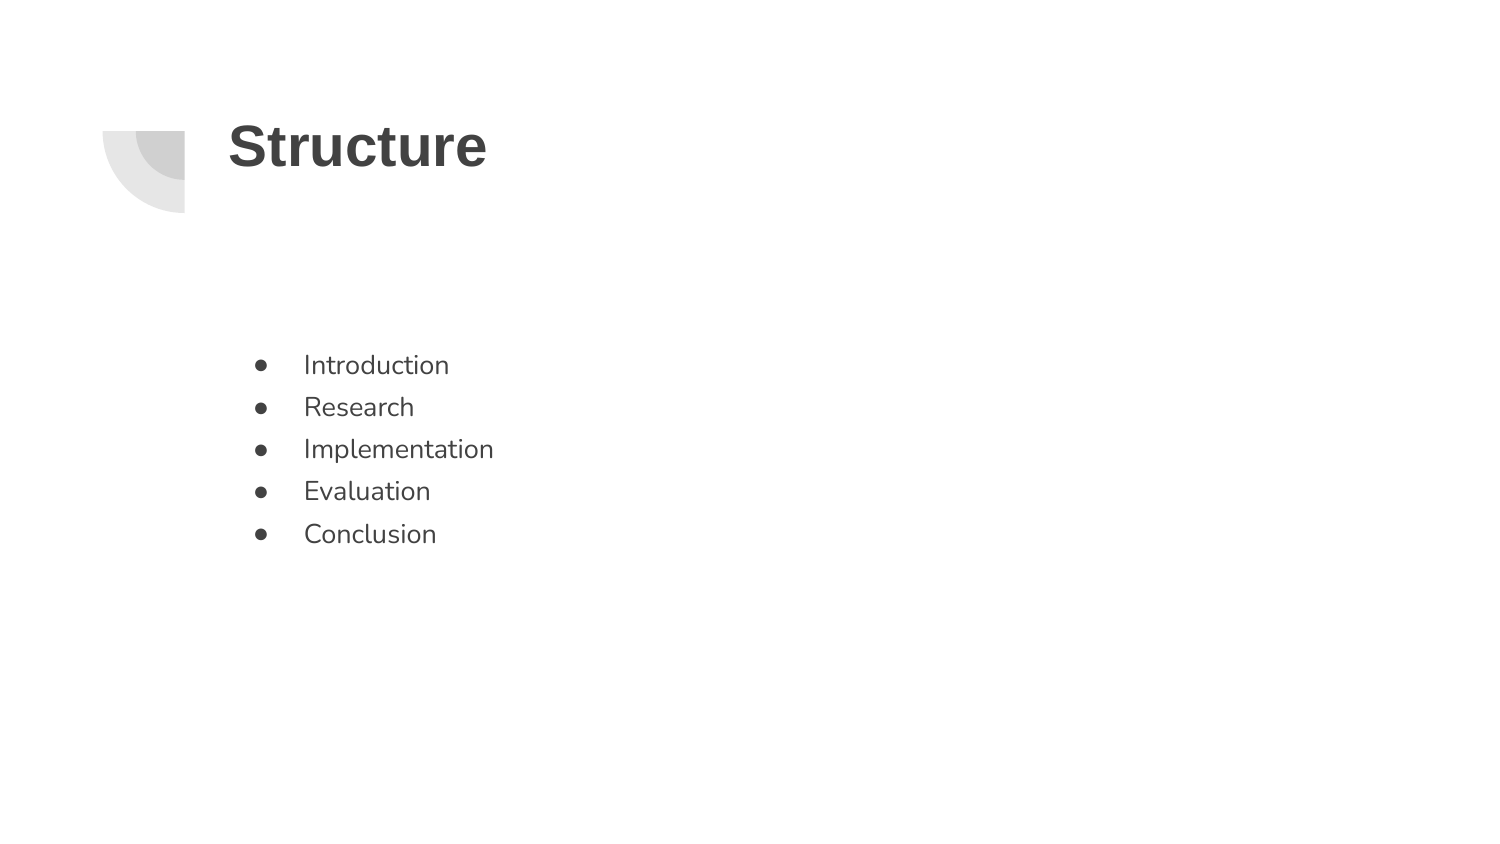

# Structure
Introduction
Research
Implementation
Evaluation
Conclusion